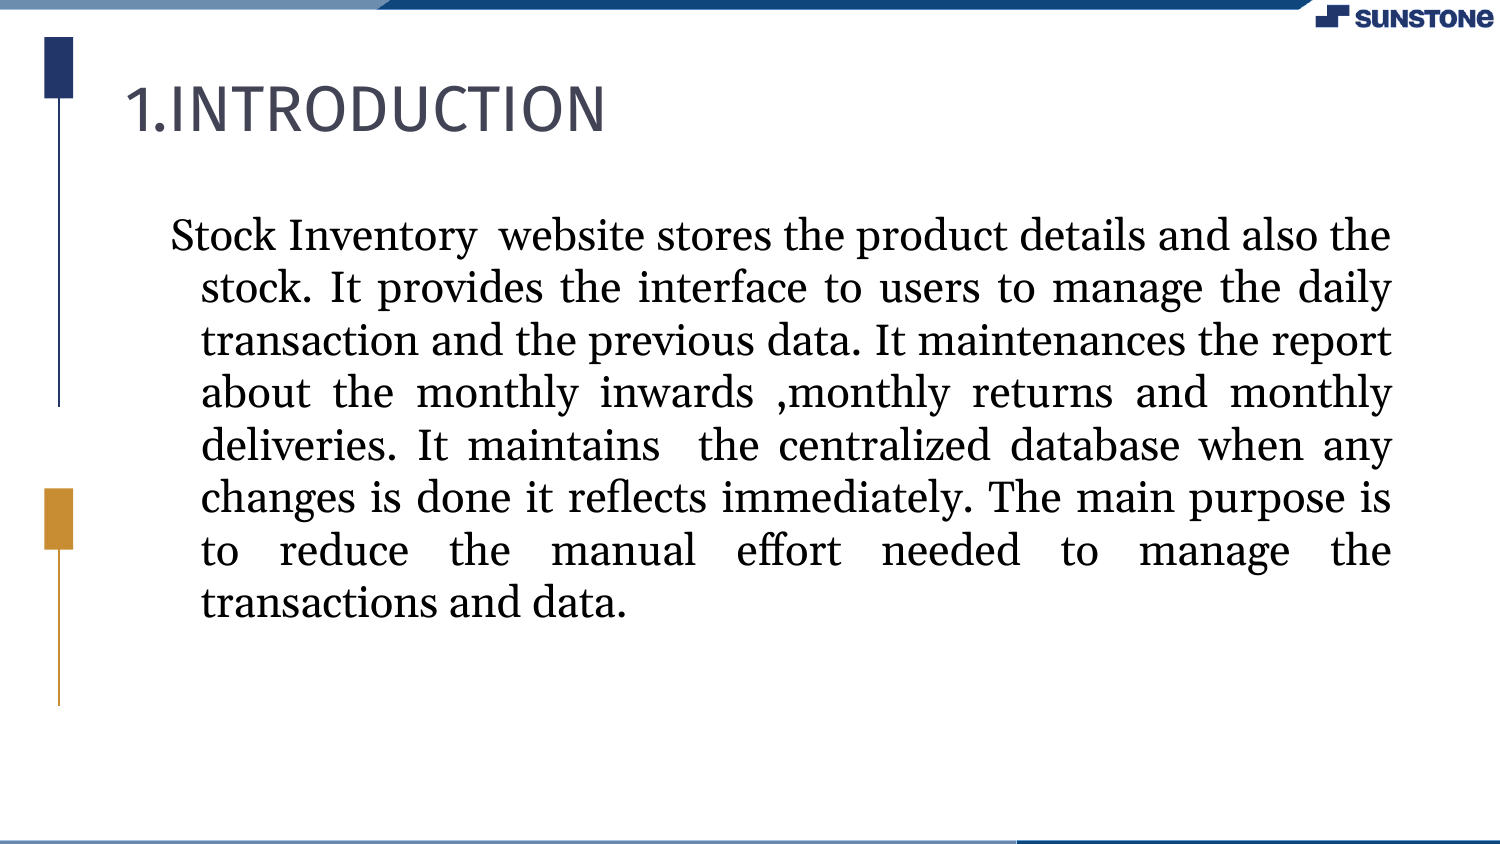

1.INTRODUCTION

 Stock Inventory  website stores the product details and also the stock. It provides the interface to users to manage the daily transaction and the previous data. It maintenances the report about the monthly inwards ,monthly returns and monthly deliveries. It maintains  the centralized database when any changes is done it reflects immediately. The main purpose is to reduce the manual effort needed to manage the transactions and data.